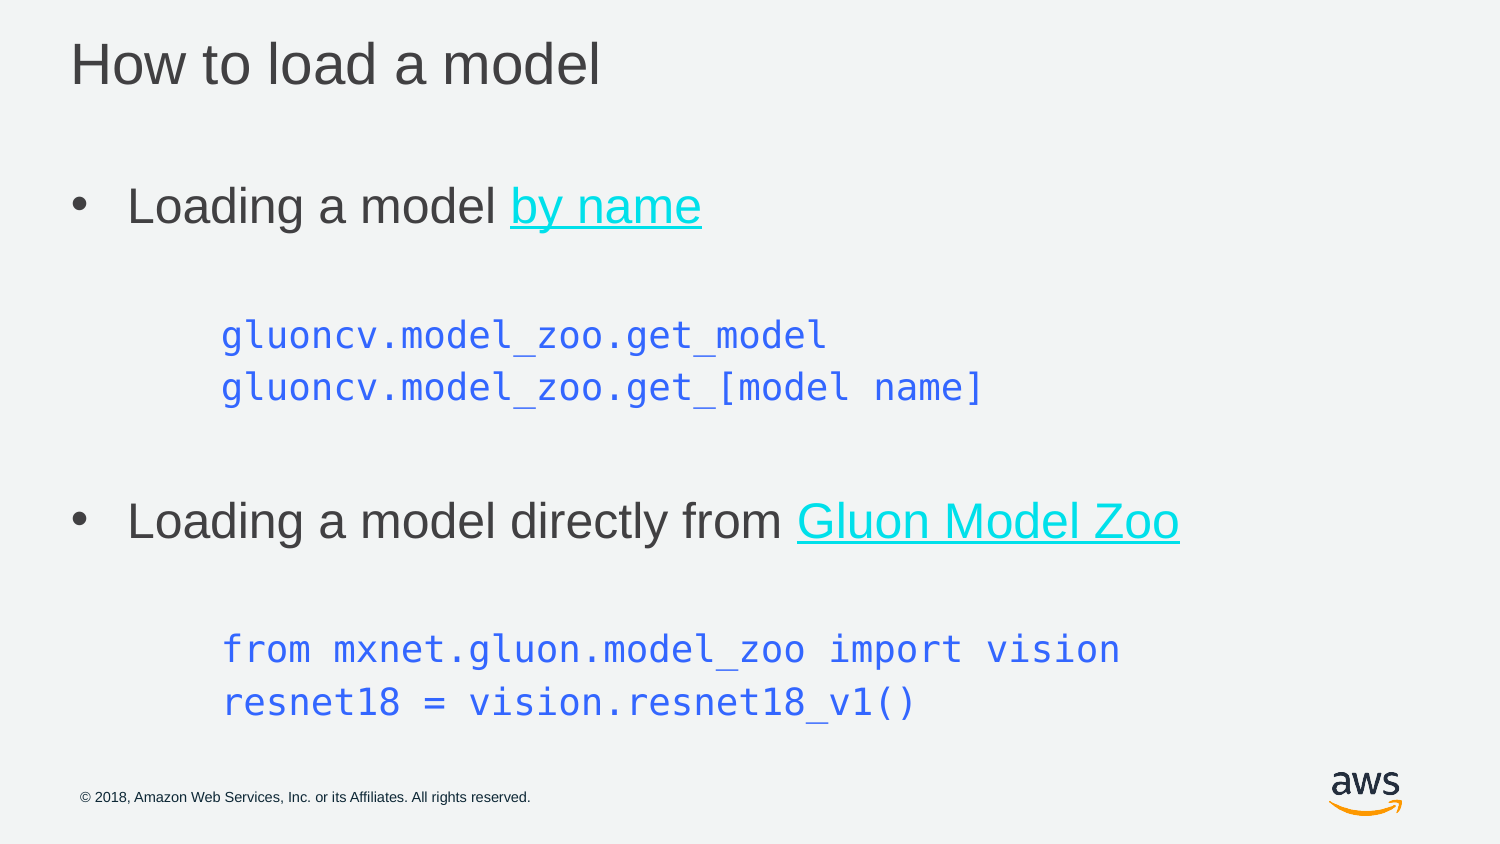

# How to load a model
Loading a model by name

	gluoncv.model_zoo.get_model
	gluoncv.model_zoo.get_[model name]

Loading a model directly from Gluon Model Zoo

	from mxnet.gluon.model_zoo import vision
	resnet18 = vision.resnet18_v1()